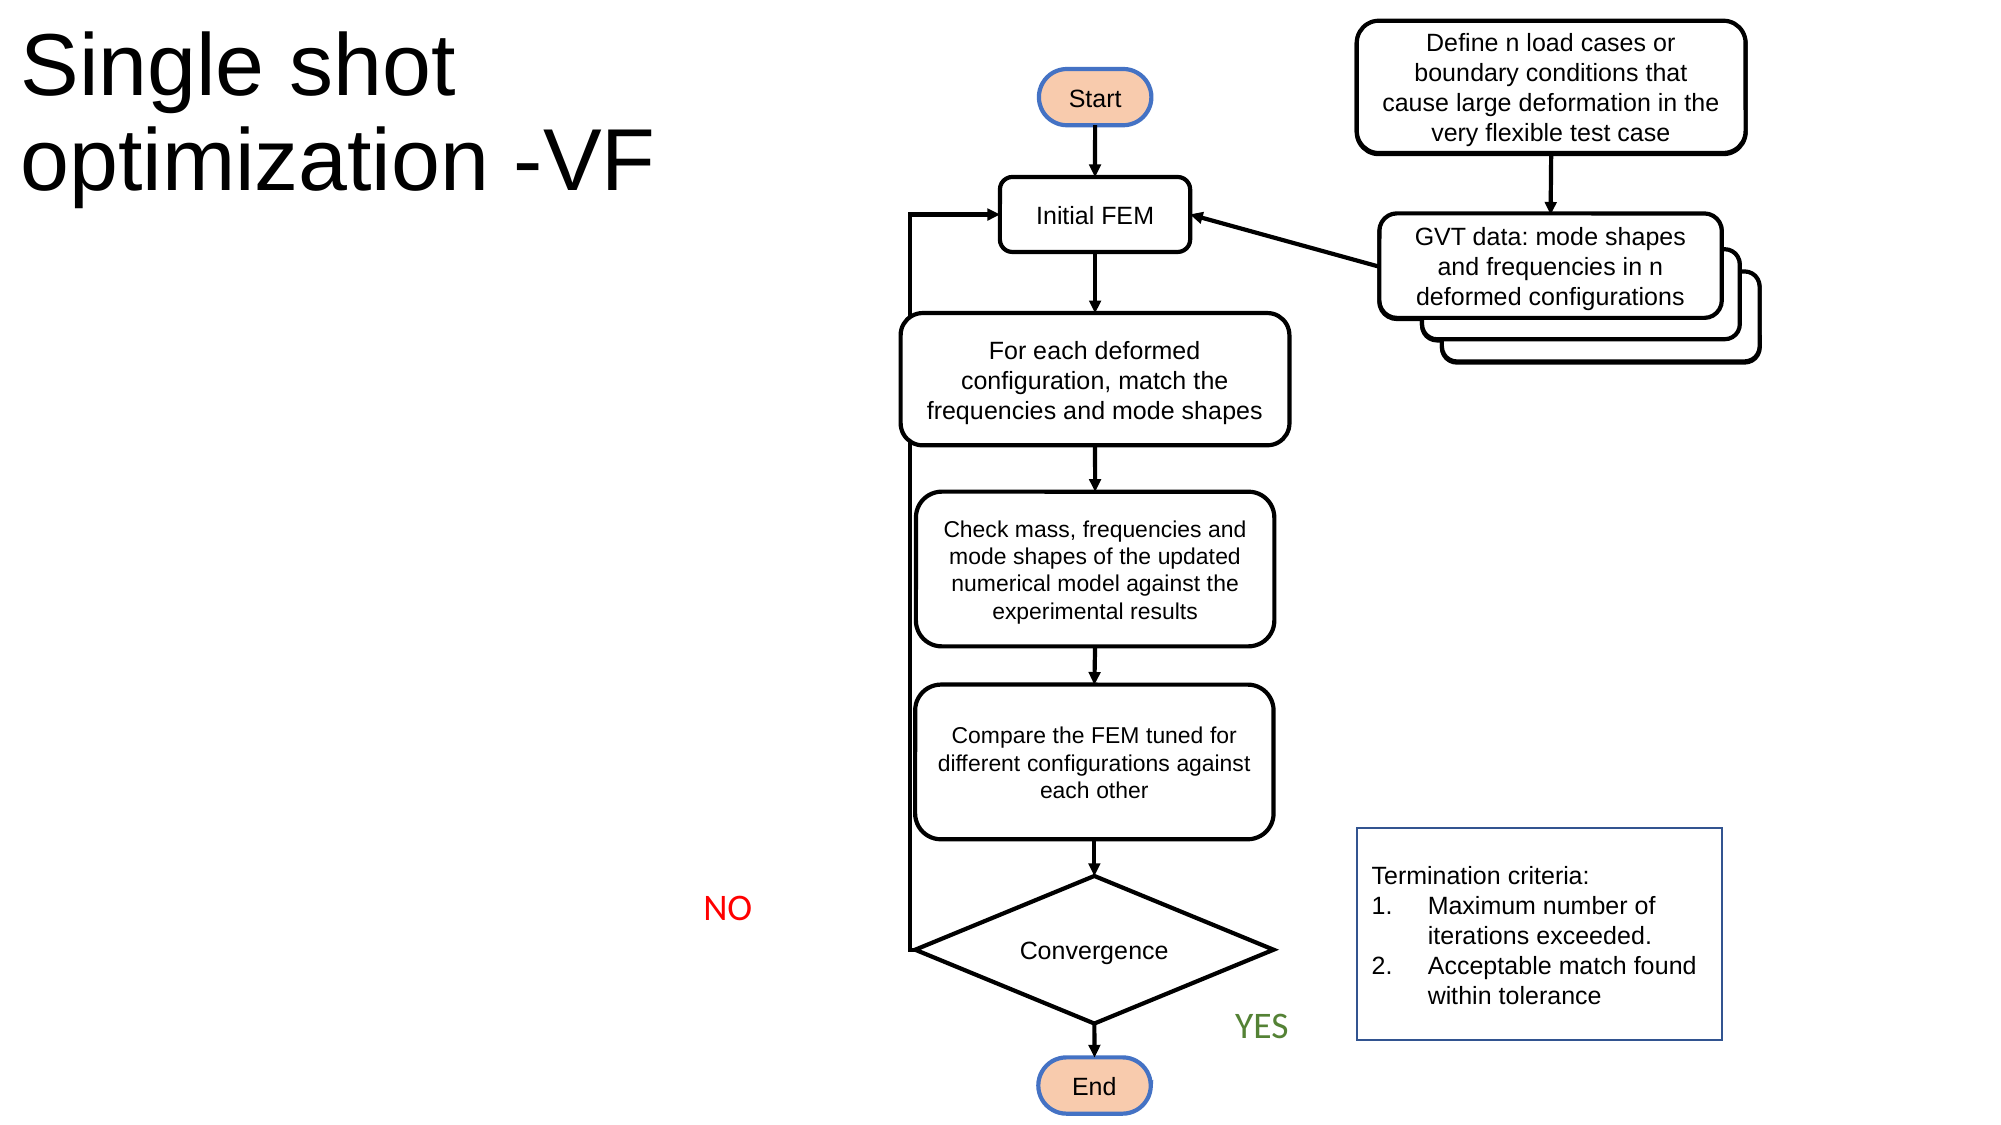

# Single shot optimization -VF
Define n load cases or boundary conditions that cause large deformation in the very flexible test case
Define n load cases or boundary conditions that cause large deformation in the very flexible test case
Start
Initial FEM
GVT data: mode shapes and frequencies in n deformed configurations

GVT data: mode shapes and frequencies in n deformed configurations

For each deformed configuration, match the frequencies and mode shapes
Check mass, frequencies and mode shapes of the updated numerical model against the experimental results
Compare the FEM tuned for different configurations against each other
Termination criteria:
Maximum number of iterations exceeded.
Acceptable match found within tolerance
Convergence
NO
YES
End